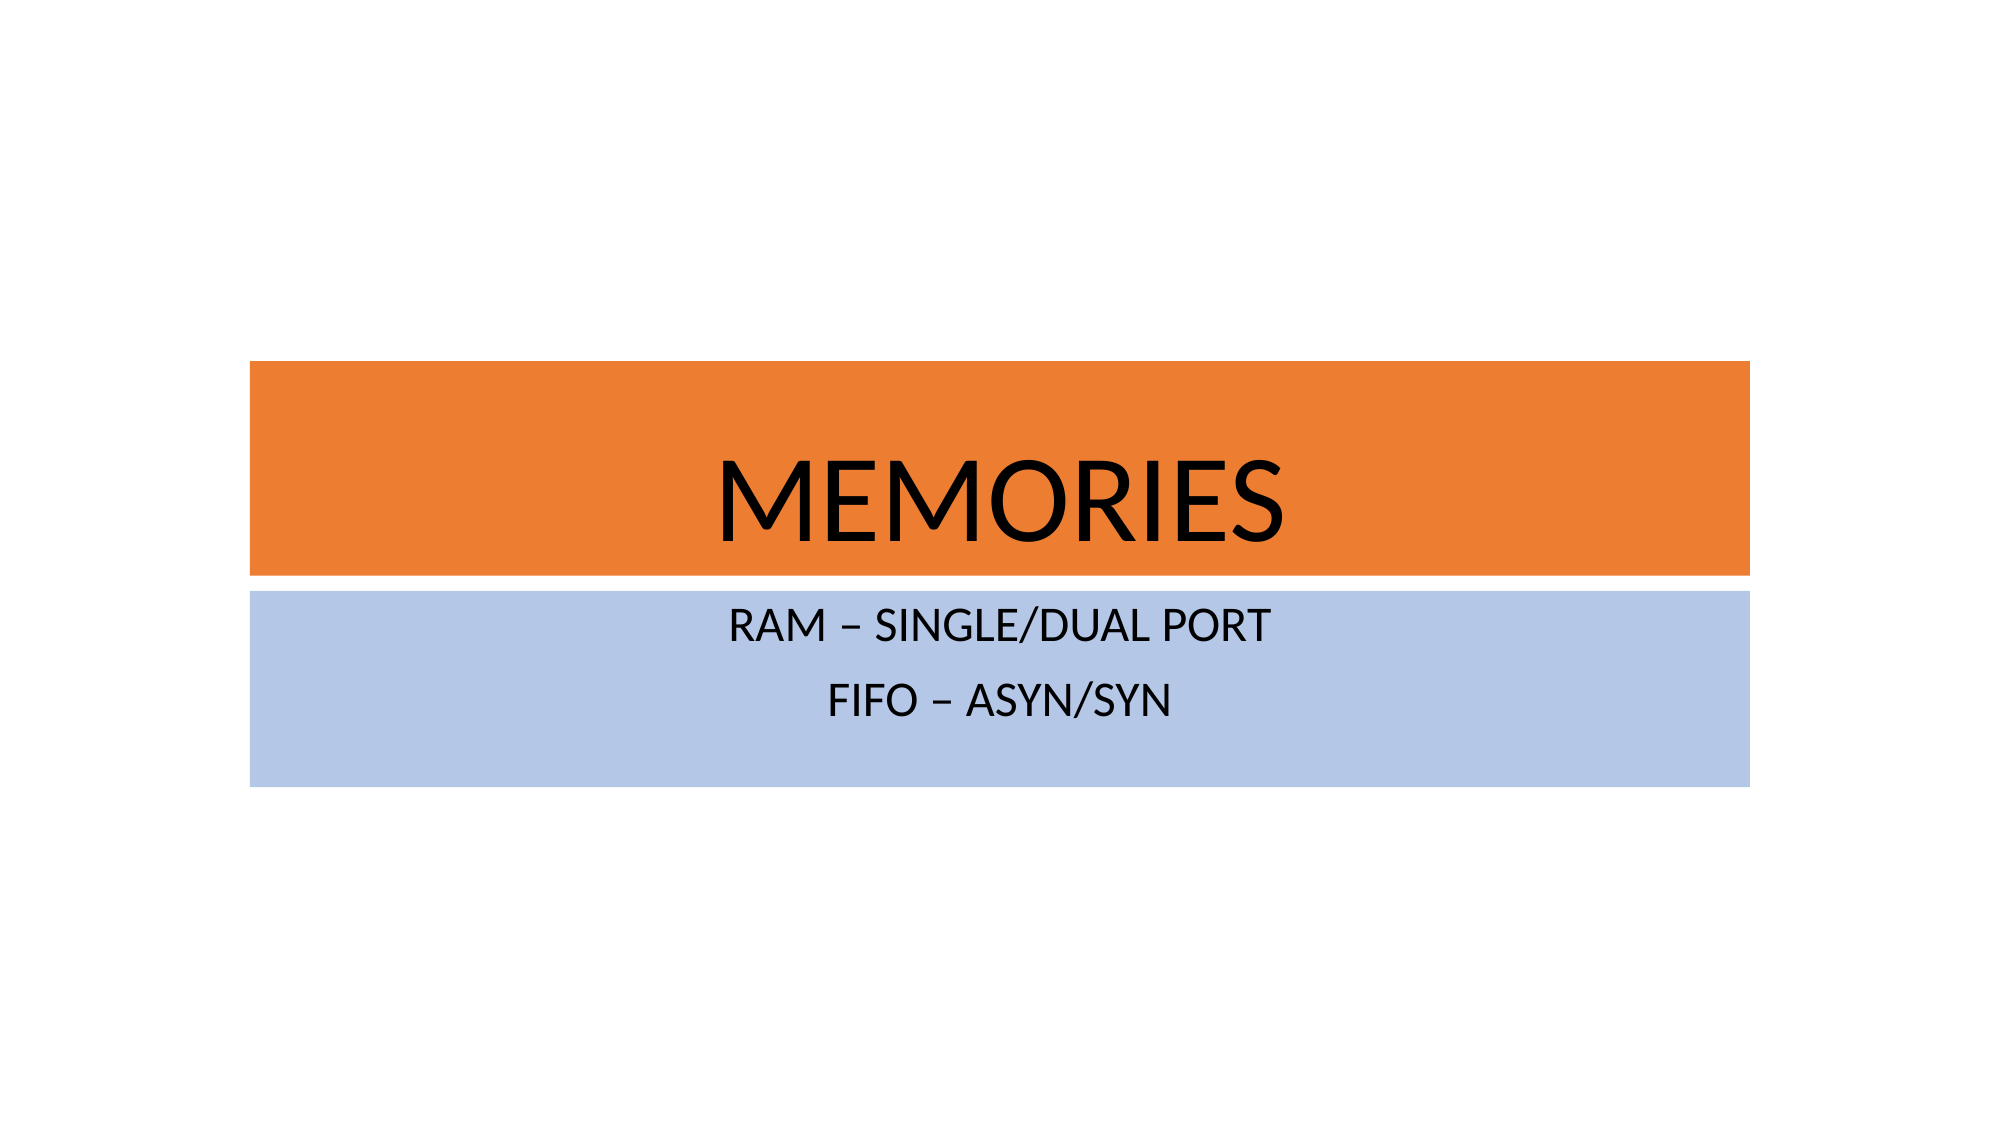

# MEMORIES
RAM – SINGLE/DUAL PORT
FIFO – ASYN/SYN